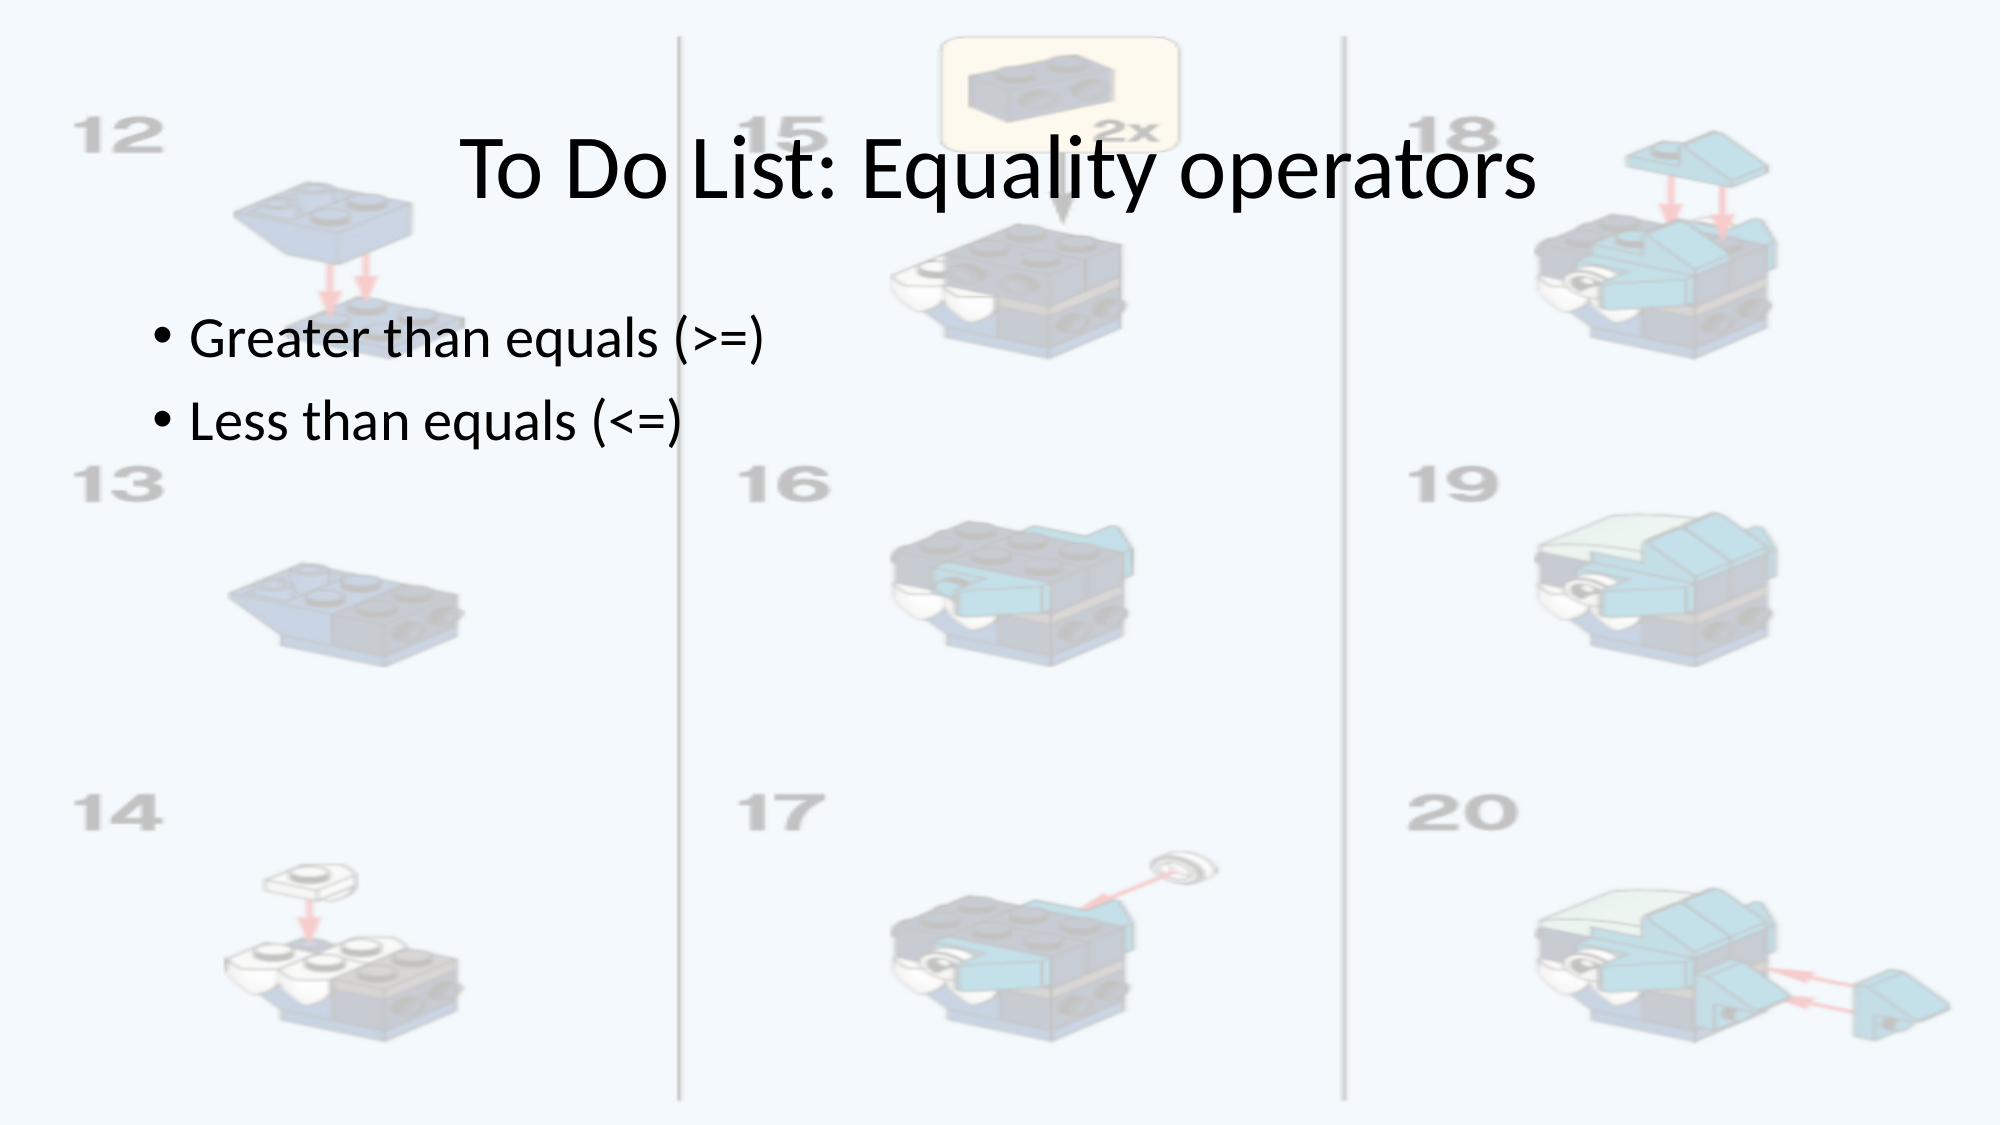

# To Do List: Equality operators
Greater than equals (>=)
Less than equals (<=)